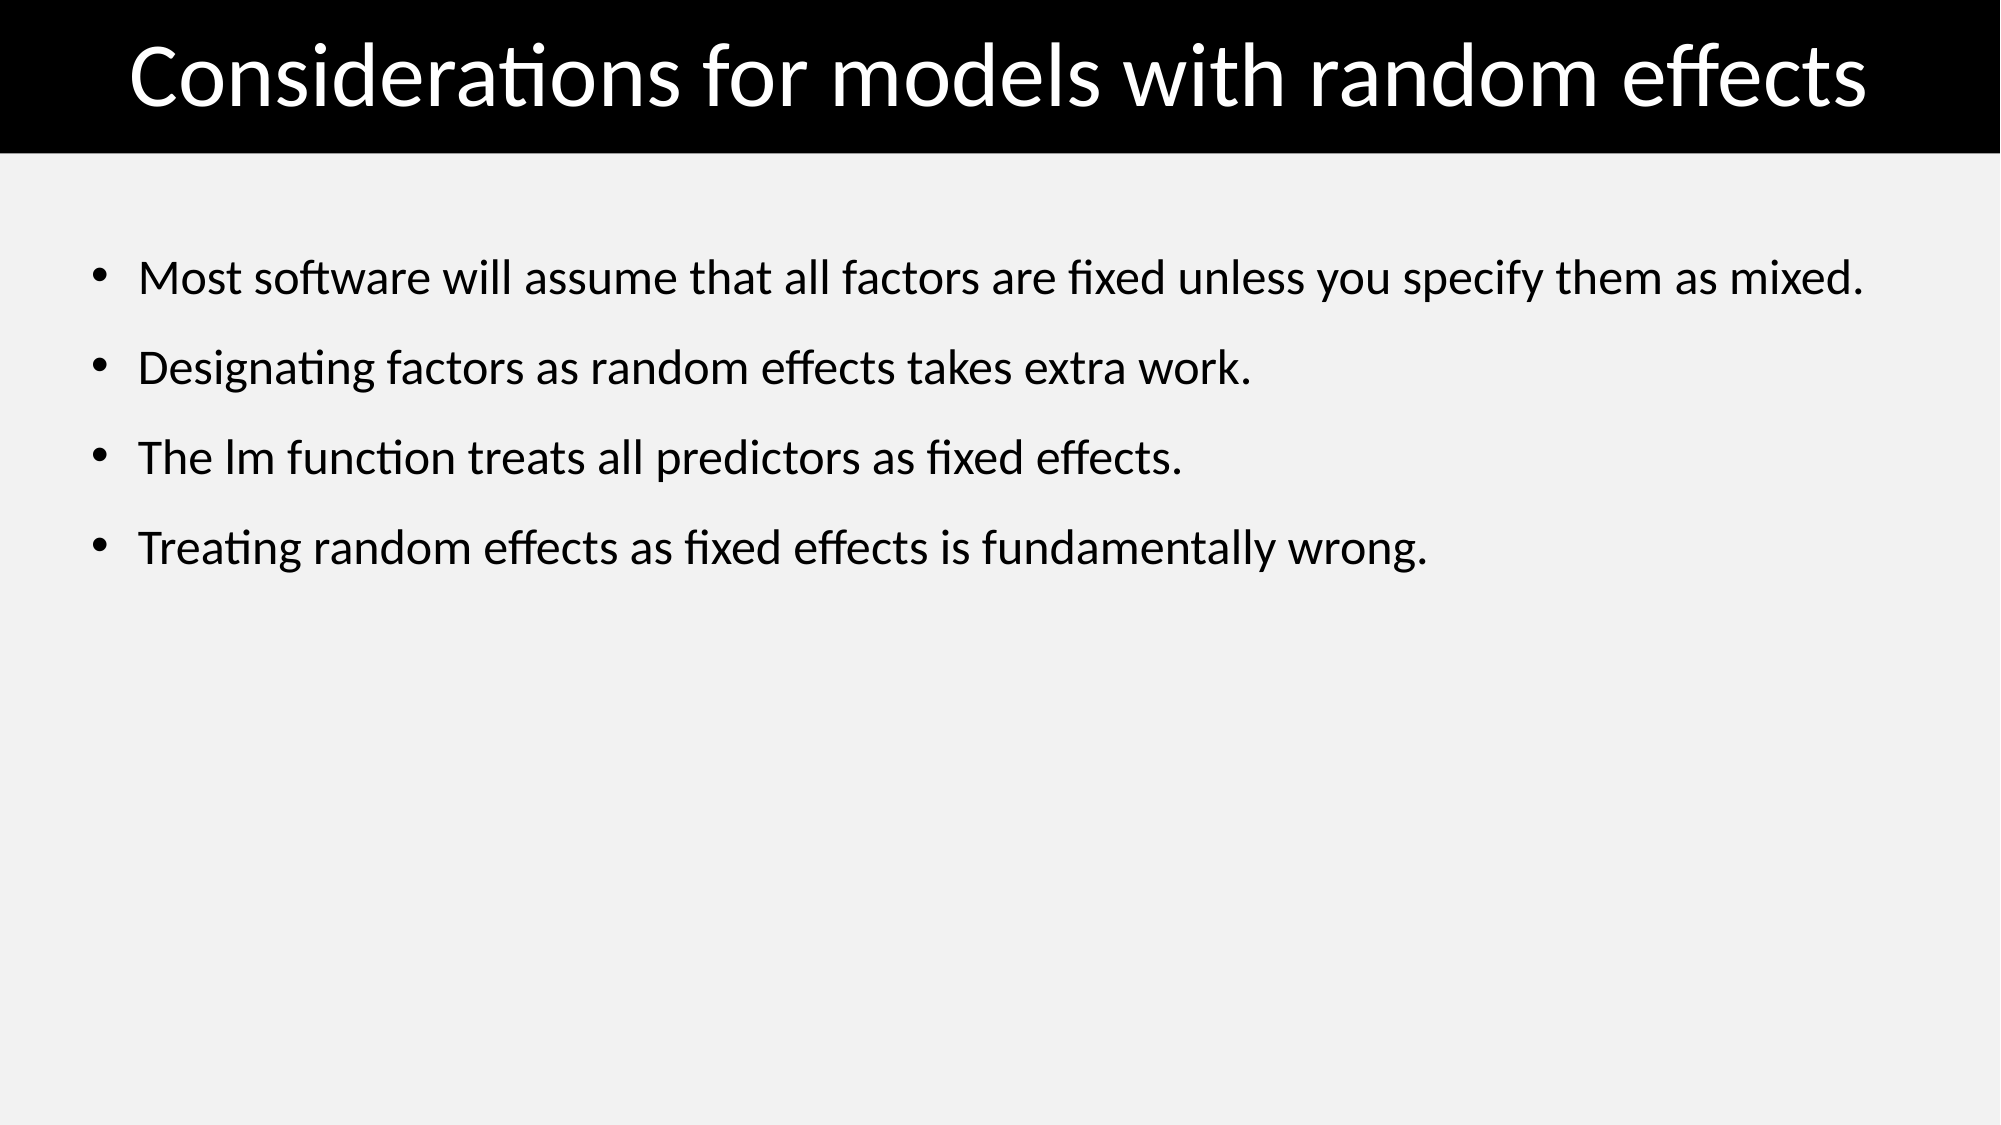

# Considerations for models with random effects
Most software will assume that all factors are fixed unless you specify them as mixed.
Designating factors as random effects takes extra work.
The lm function treats all predictors as fixed effects.
Treating random effects as fixed effects is fundamentally wrong.